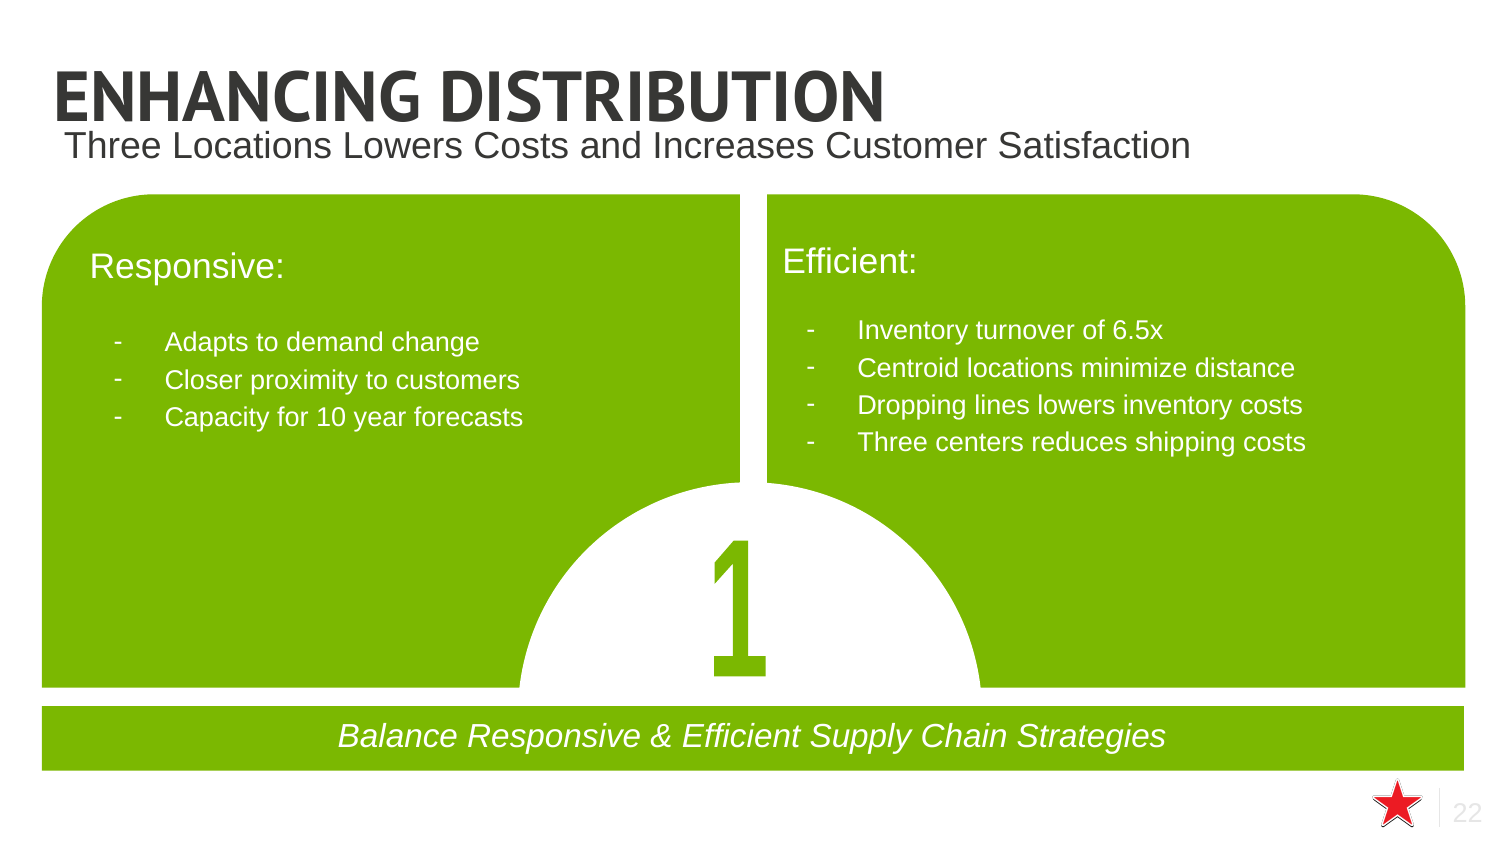

ENHANCING DISTRIBUTION
# Three Locations Lowers Costs and Increases Customer Satisfaction

Responsive:

Adapts to demand change
Closer proximity to customers
Capacity for 10 year forecasts

Efficient:

Inventory turnover of 6.5x
Centroid locations minimize distance
Dropping lines lowers inventory costs
Three centers reduces shipping costs

1
Balance Responsive & Efficient Supply Chain Strategies